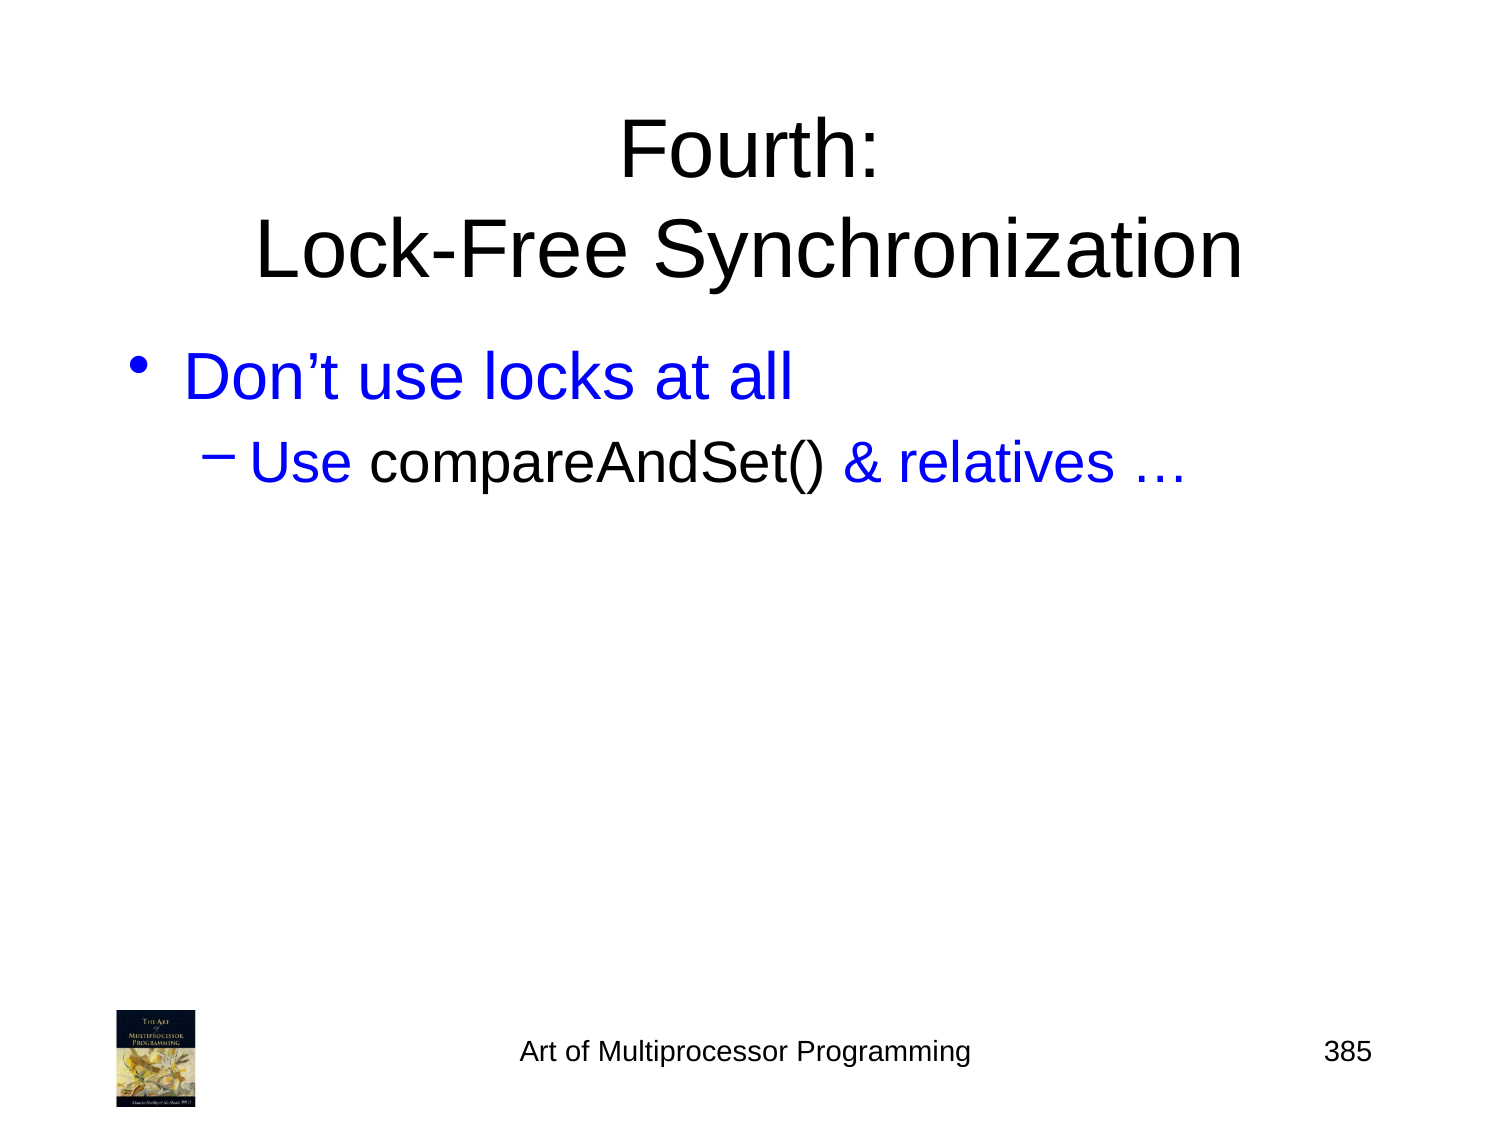

# Fourth: Lock-Free Synchronization
Don’t use locks at all
Use compareAndSet() & relatives …
Art of Multiprocessor Programming
385